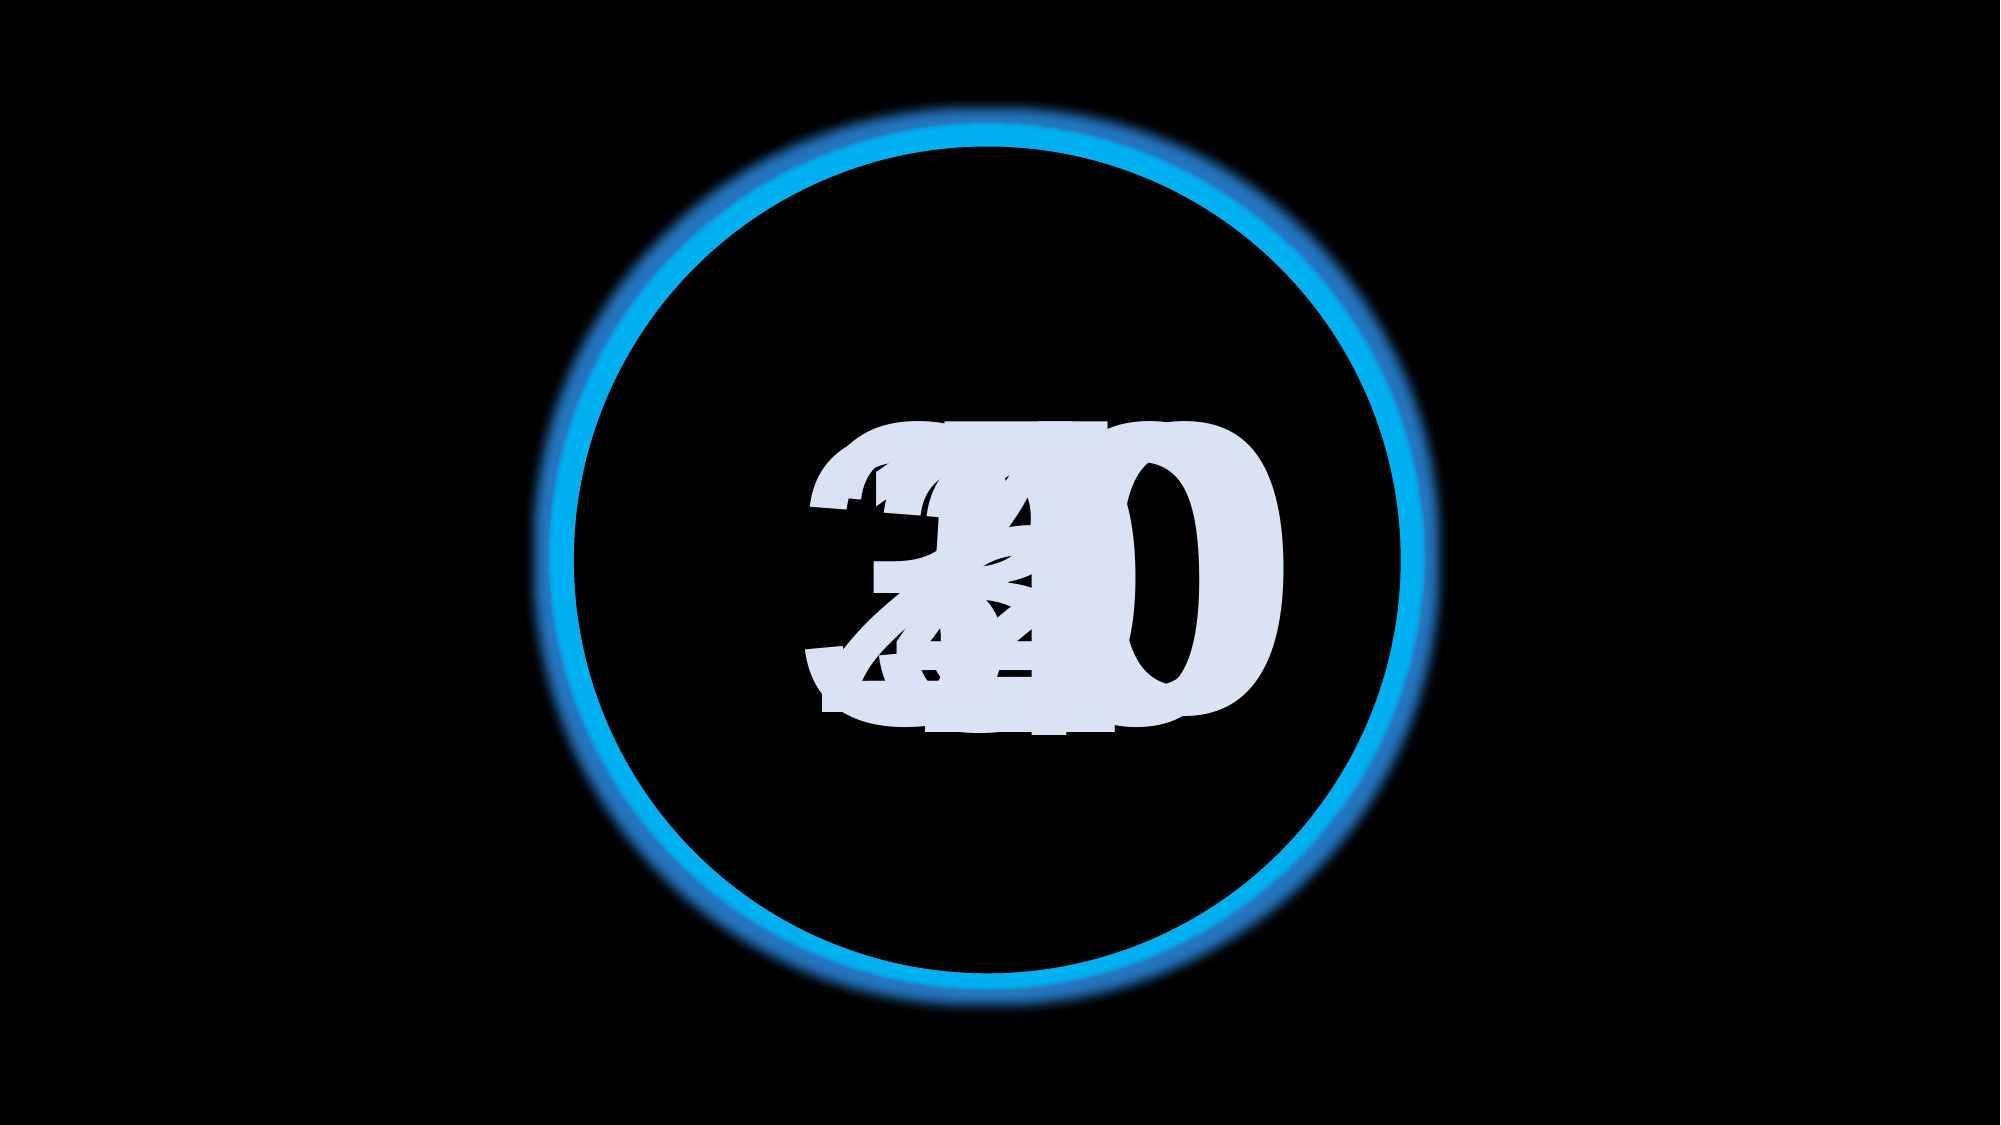

D

1
5
10
20
0
30
3
2
4